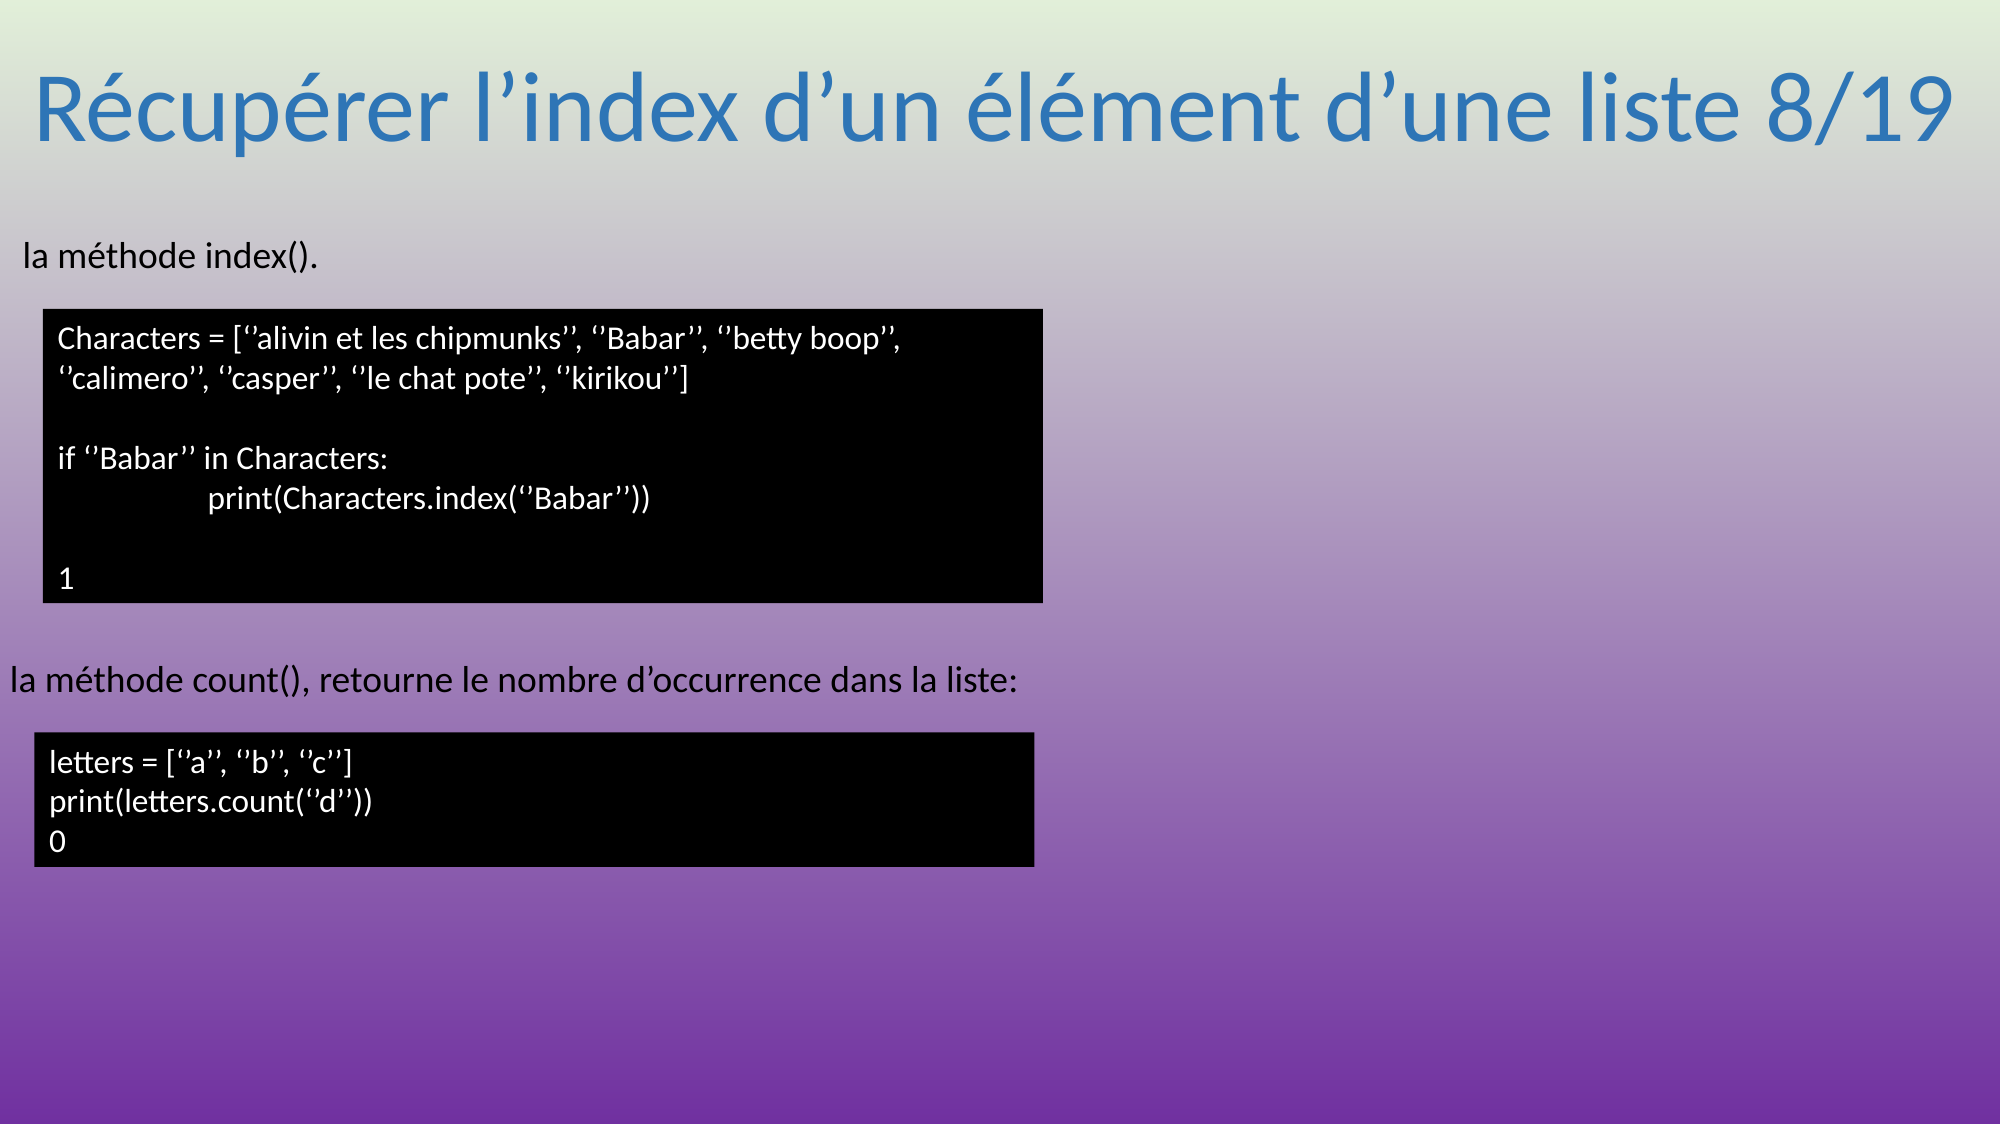

# Récupérer l’index d’un élément d’une liste 8/19

la méthode index().
Characters = [‘’alivin et les chipmunks’’, ‘’Babar’’, ‘’betty boop’’, ‘’calimero’’, ‘’casper’’, ‘’le chat pote’’, ‘’kirikou’’]

if ‘’Babar’’ in Characters:
	print(Characters.index(‘’Babar’’))

1
la méthode count(), retourne le nombre d’occurrence dans la liste:
letters = [‘’a’’, ‘’b’’, ‘’c’’]
print(letters.count(‘’d’’))
0

170